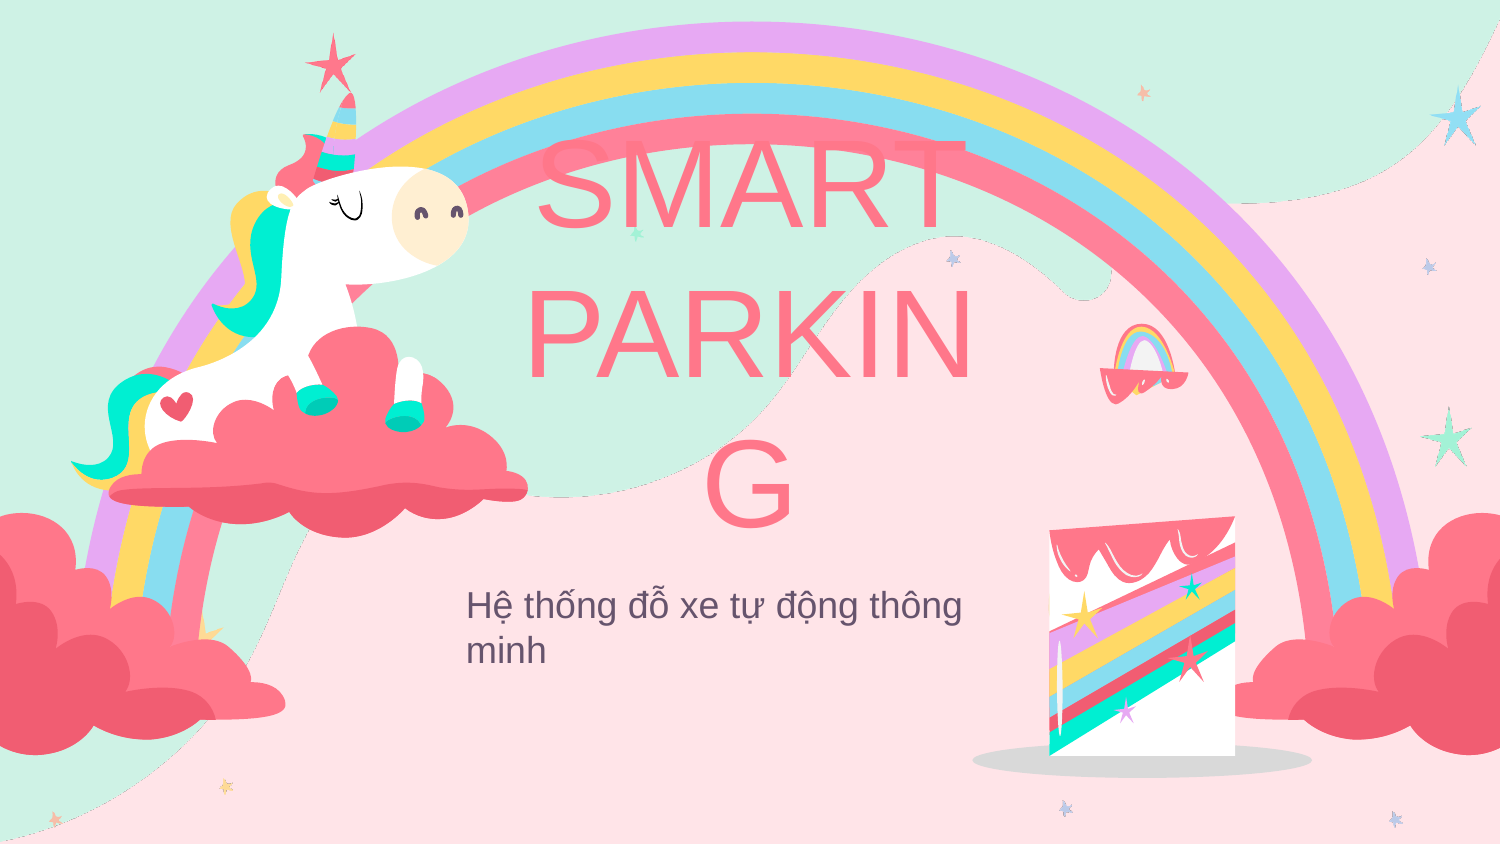

# SMART PARKING

Hệ thống đỗ xe tự động thông minh